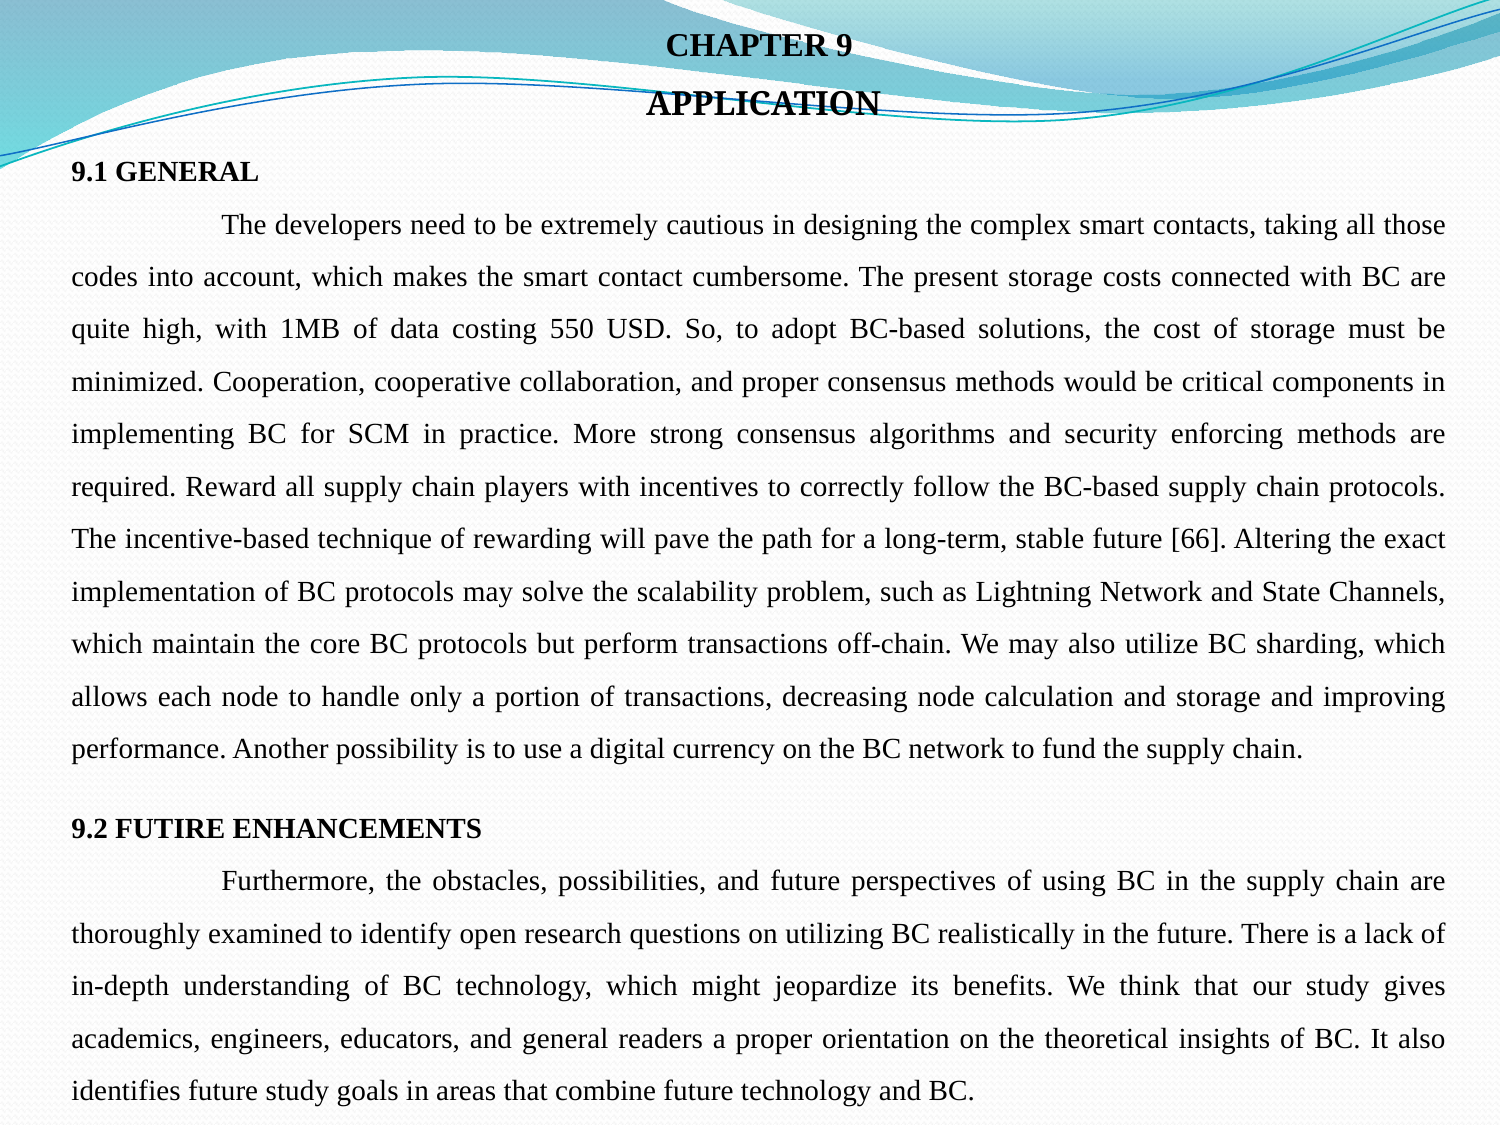

CHAPTER 9
 APPLICATION

9.1 GENERAL
	The developers need to be extremely cautious in designing the complex smart contacts, taking all those codes into account, which makes the smart contact cumbersome. The present storage costs connected with BC are quite high, with 1MB of data costing 550 USD. So, to adopt BC-based solutions, the cost of storage must be minimized. Cooperation, cooperative collaboration, and proper consensus methods would be critical components in implementing BC for SCM in practice. More strong consensus algorithms and security enforcing methods are required. Reward all supply chain players with incentives to correctly follow the BC-based supply chain protocols. The incentive-based technique of rewarding will pave the path for a long-term, stable future [66]. Altering the exact implementation of BC protocols may solve the scalability problem, such as Lightning Network and State Channels, which maintain the core BC protocols but perform transactions off-chain. We may also utilize BC sharding, which allows each node to handle only a portion of transactions, decreasing node calculation and storage and improving performance. Another possibility is to use a digital currency on the BC network to fund the supply chain.

9.2 FUTIRE ENHANCEMENTS
	Furthermore, the obstacles, possibilities, and future perspectives of using BC in the supply chain are thoroughly examined to identify open research questions on utilizing BC realistically in the future. There is a lack of in-depth understanding of BC technology, which might jeopardize its benefits. We think that our study gives academics, engineers, educators, and general readers a proper orientation on the theoretical insights of BC. It also identifies future study goals in areas that combine future technology and BC.